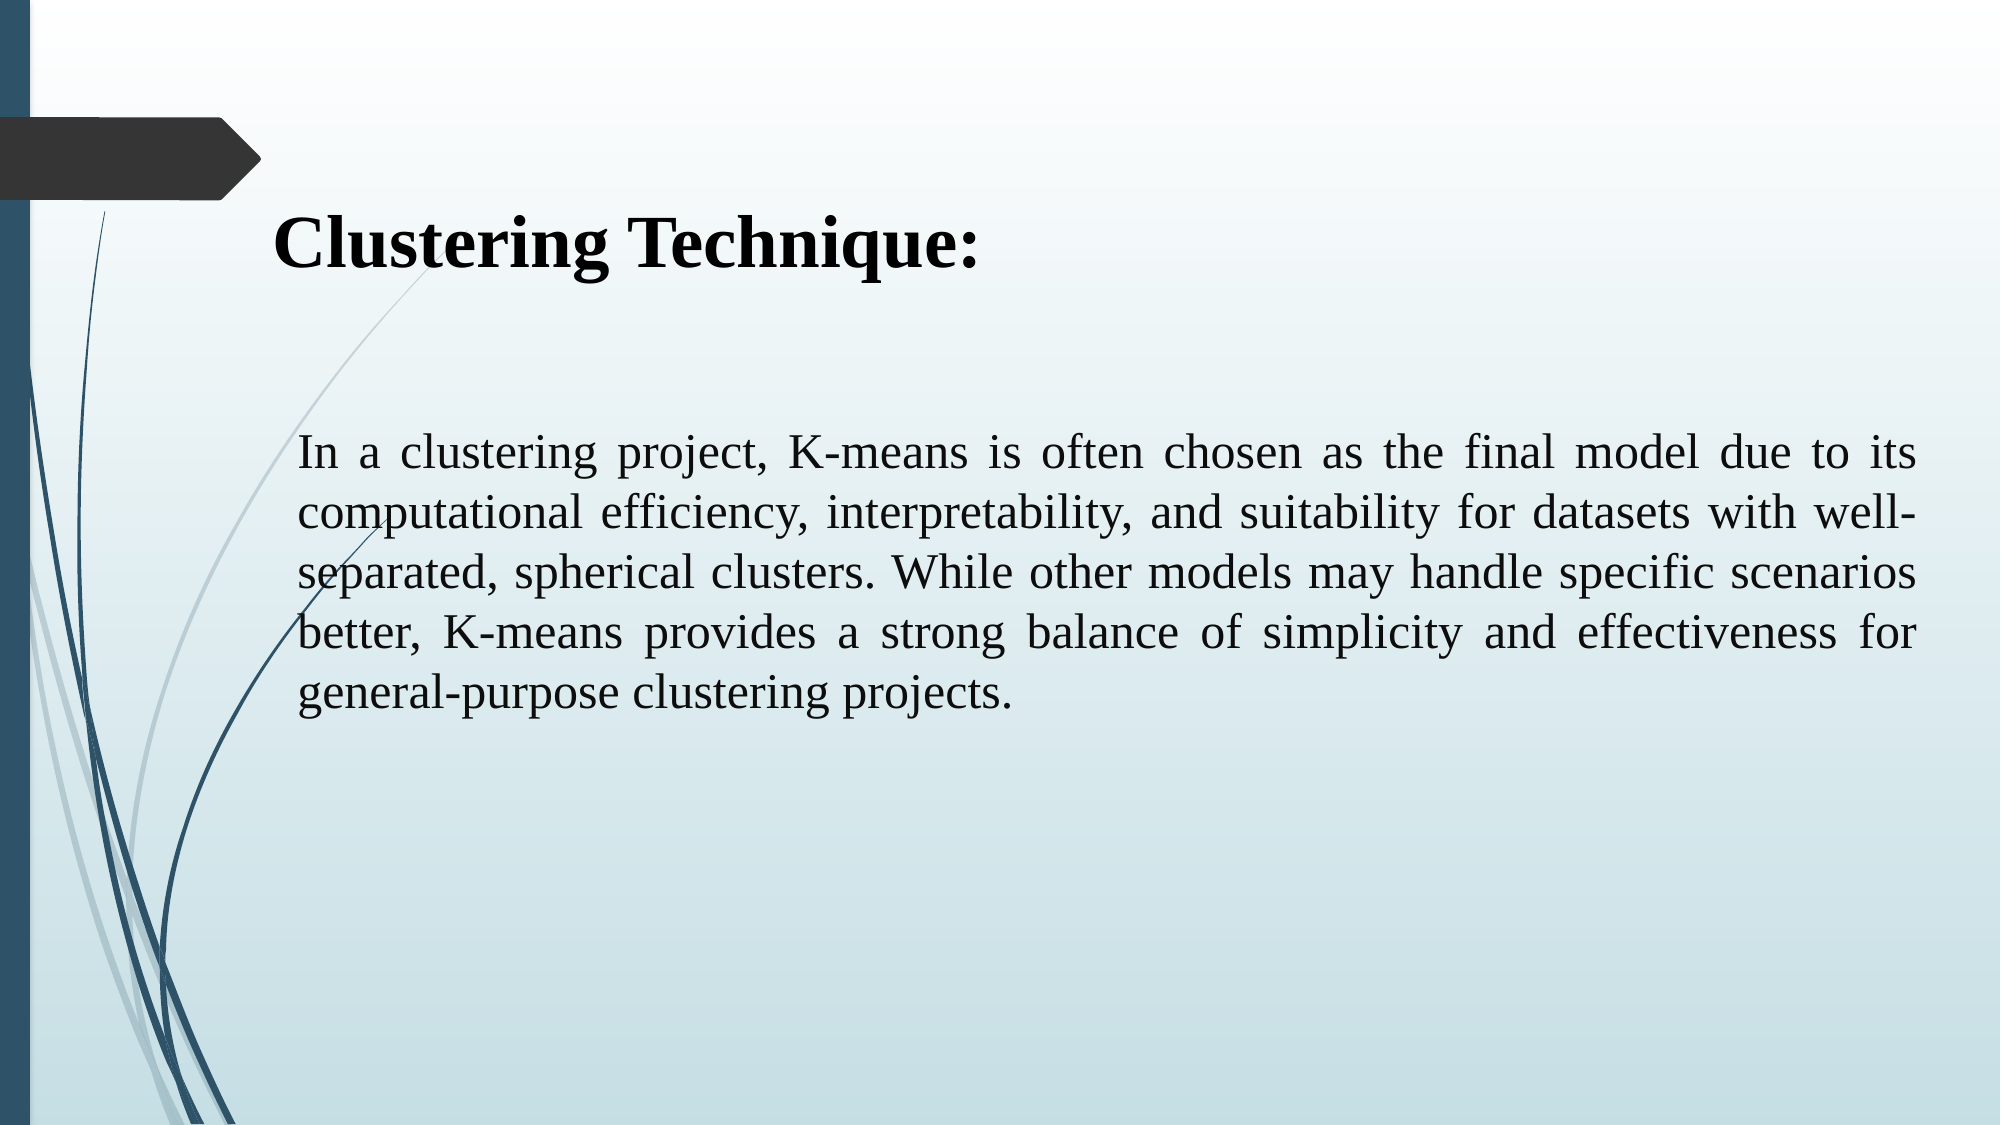

Clustering Technique:
In a clustering project, K-means is often chosen as the final model due to its computational efficiency, interpretability, and suitability for datasets with well-separated, spherical clusters. While other models may handle specific scenarios better, K-means provides a strong balance of simplicity and effectiveness for general-purpose clustering projects.